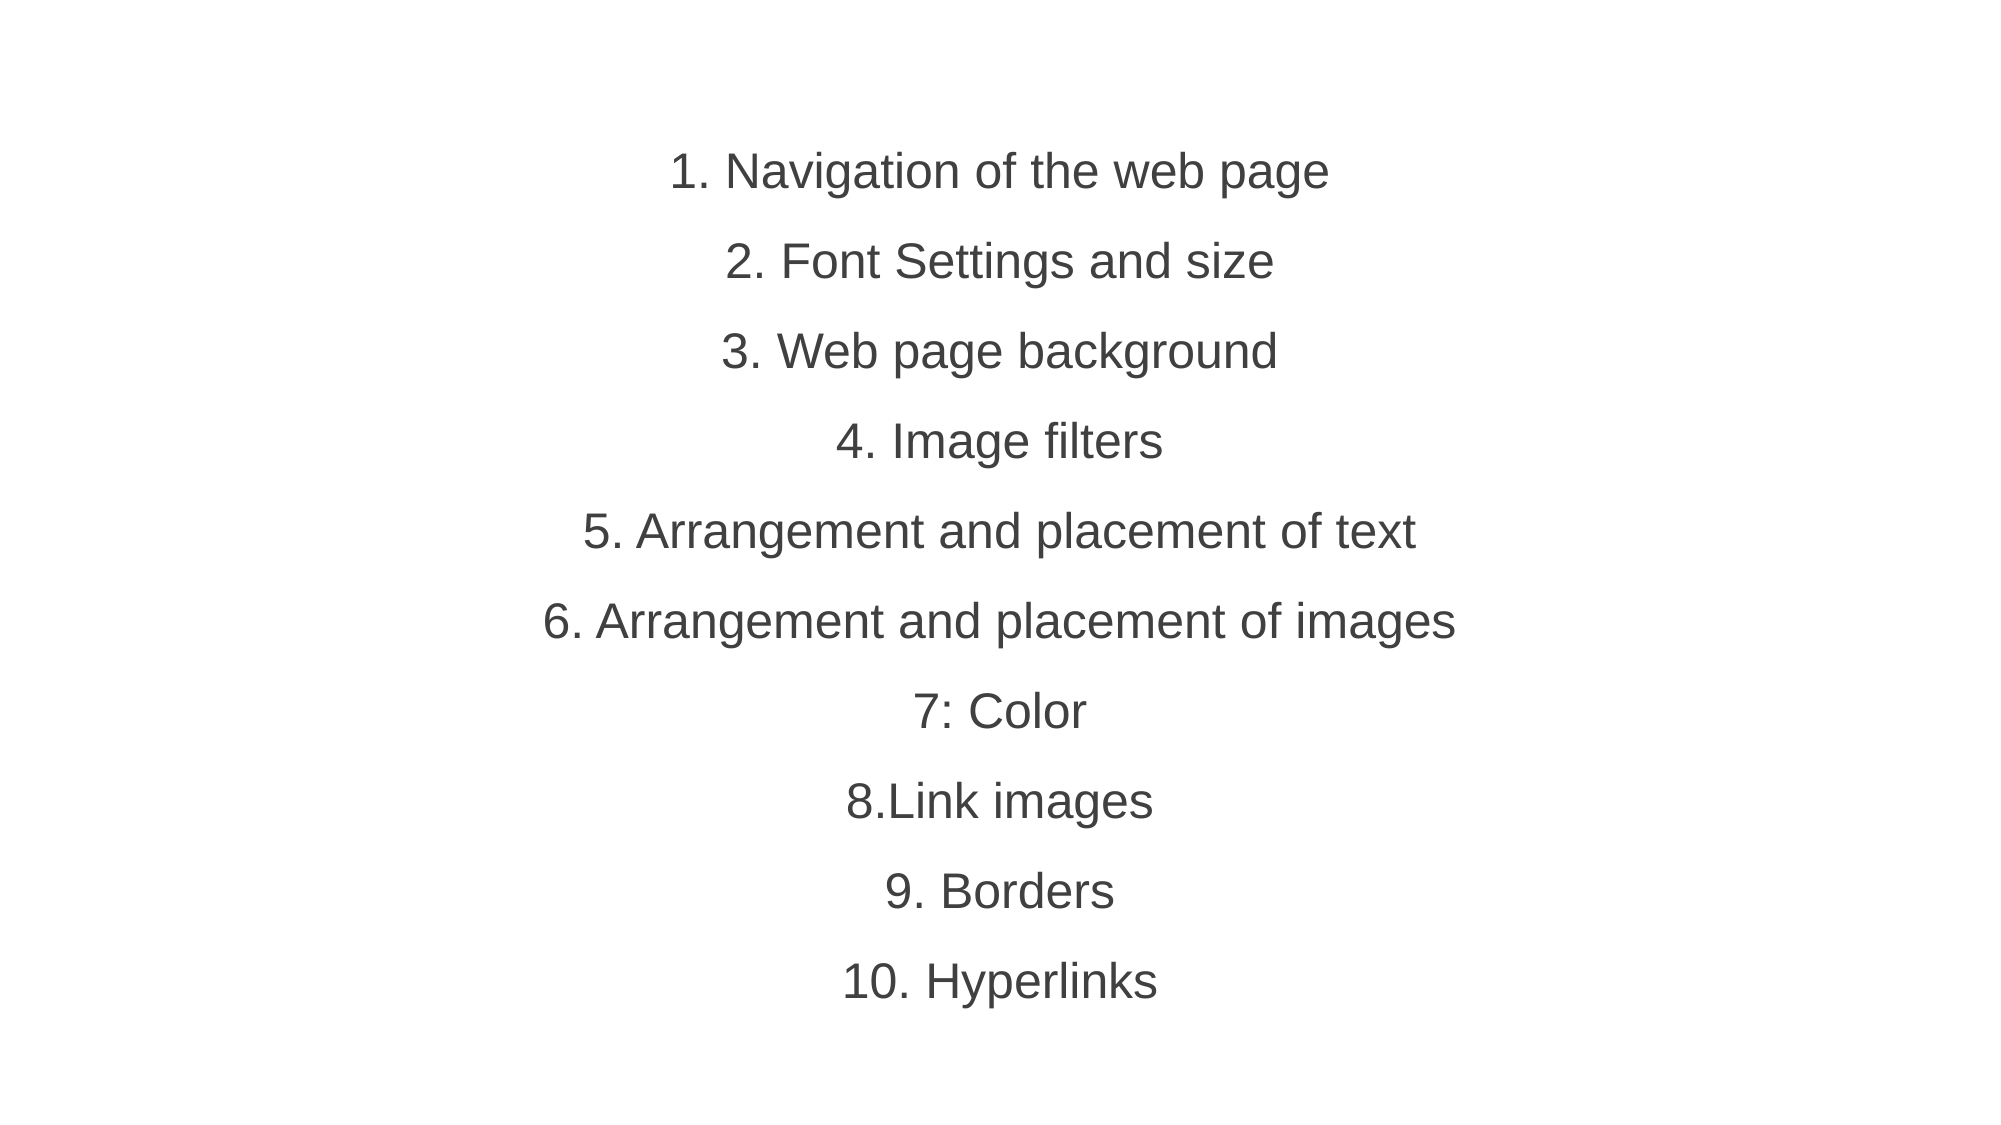

1. Navigation of the web page
2. Font Settings and size
3. Web page background
4. Image filters
5. Arrangement and placement of text
6. Arrangement and placement of images
7: Color
8.Link images
9. Borders
10. Hyperlinks